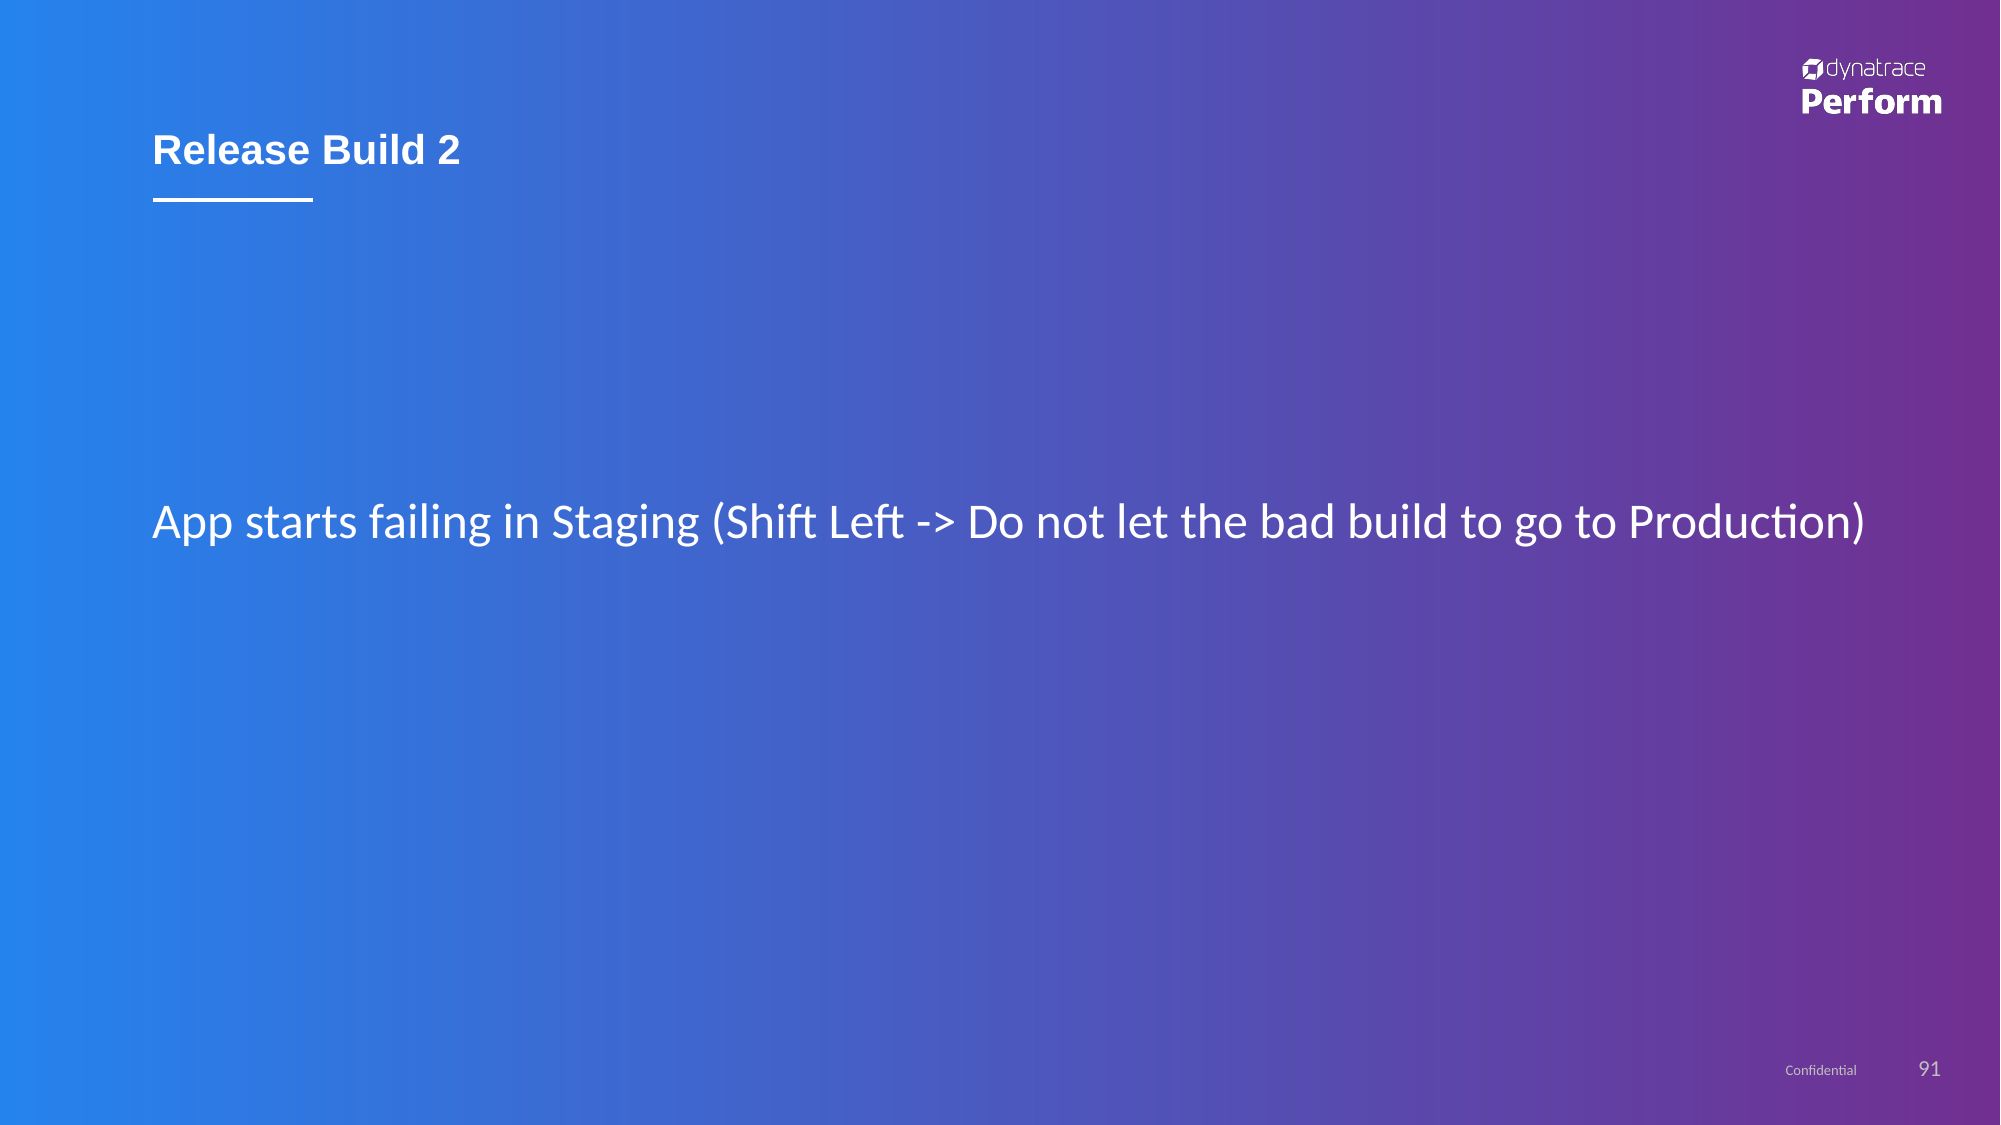

# Release Build 2
App starts failing in Staging (Shift Left -> Do not let the bad build to go to Production)